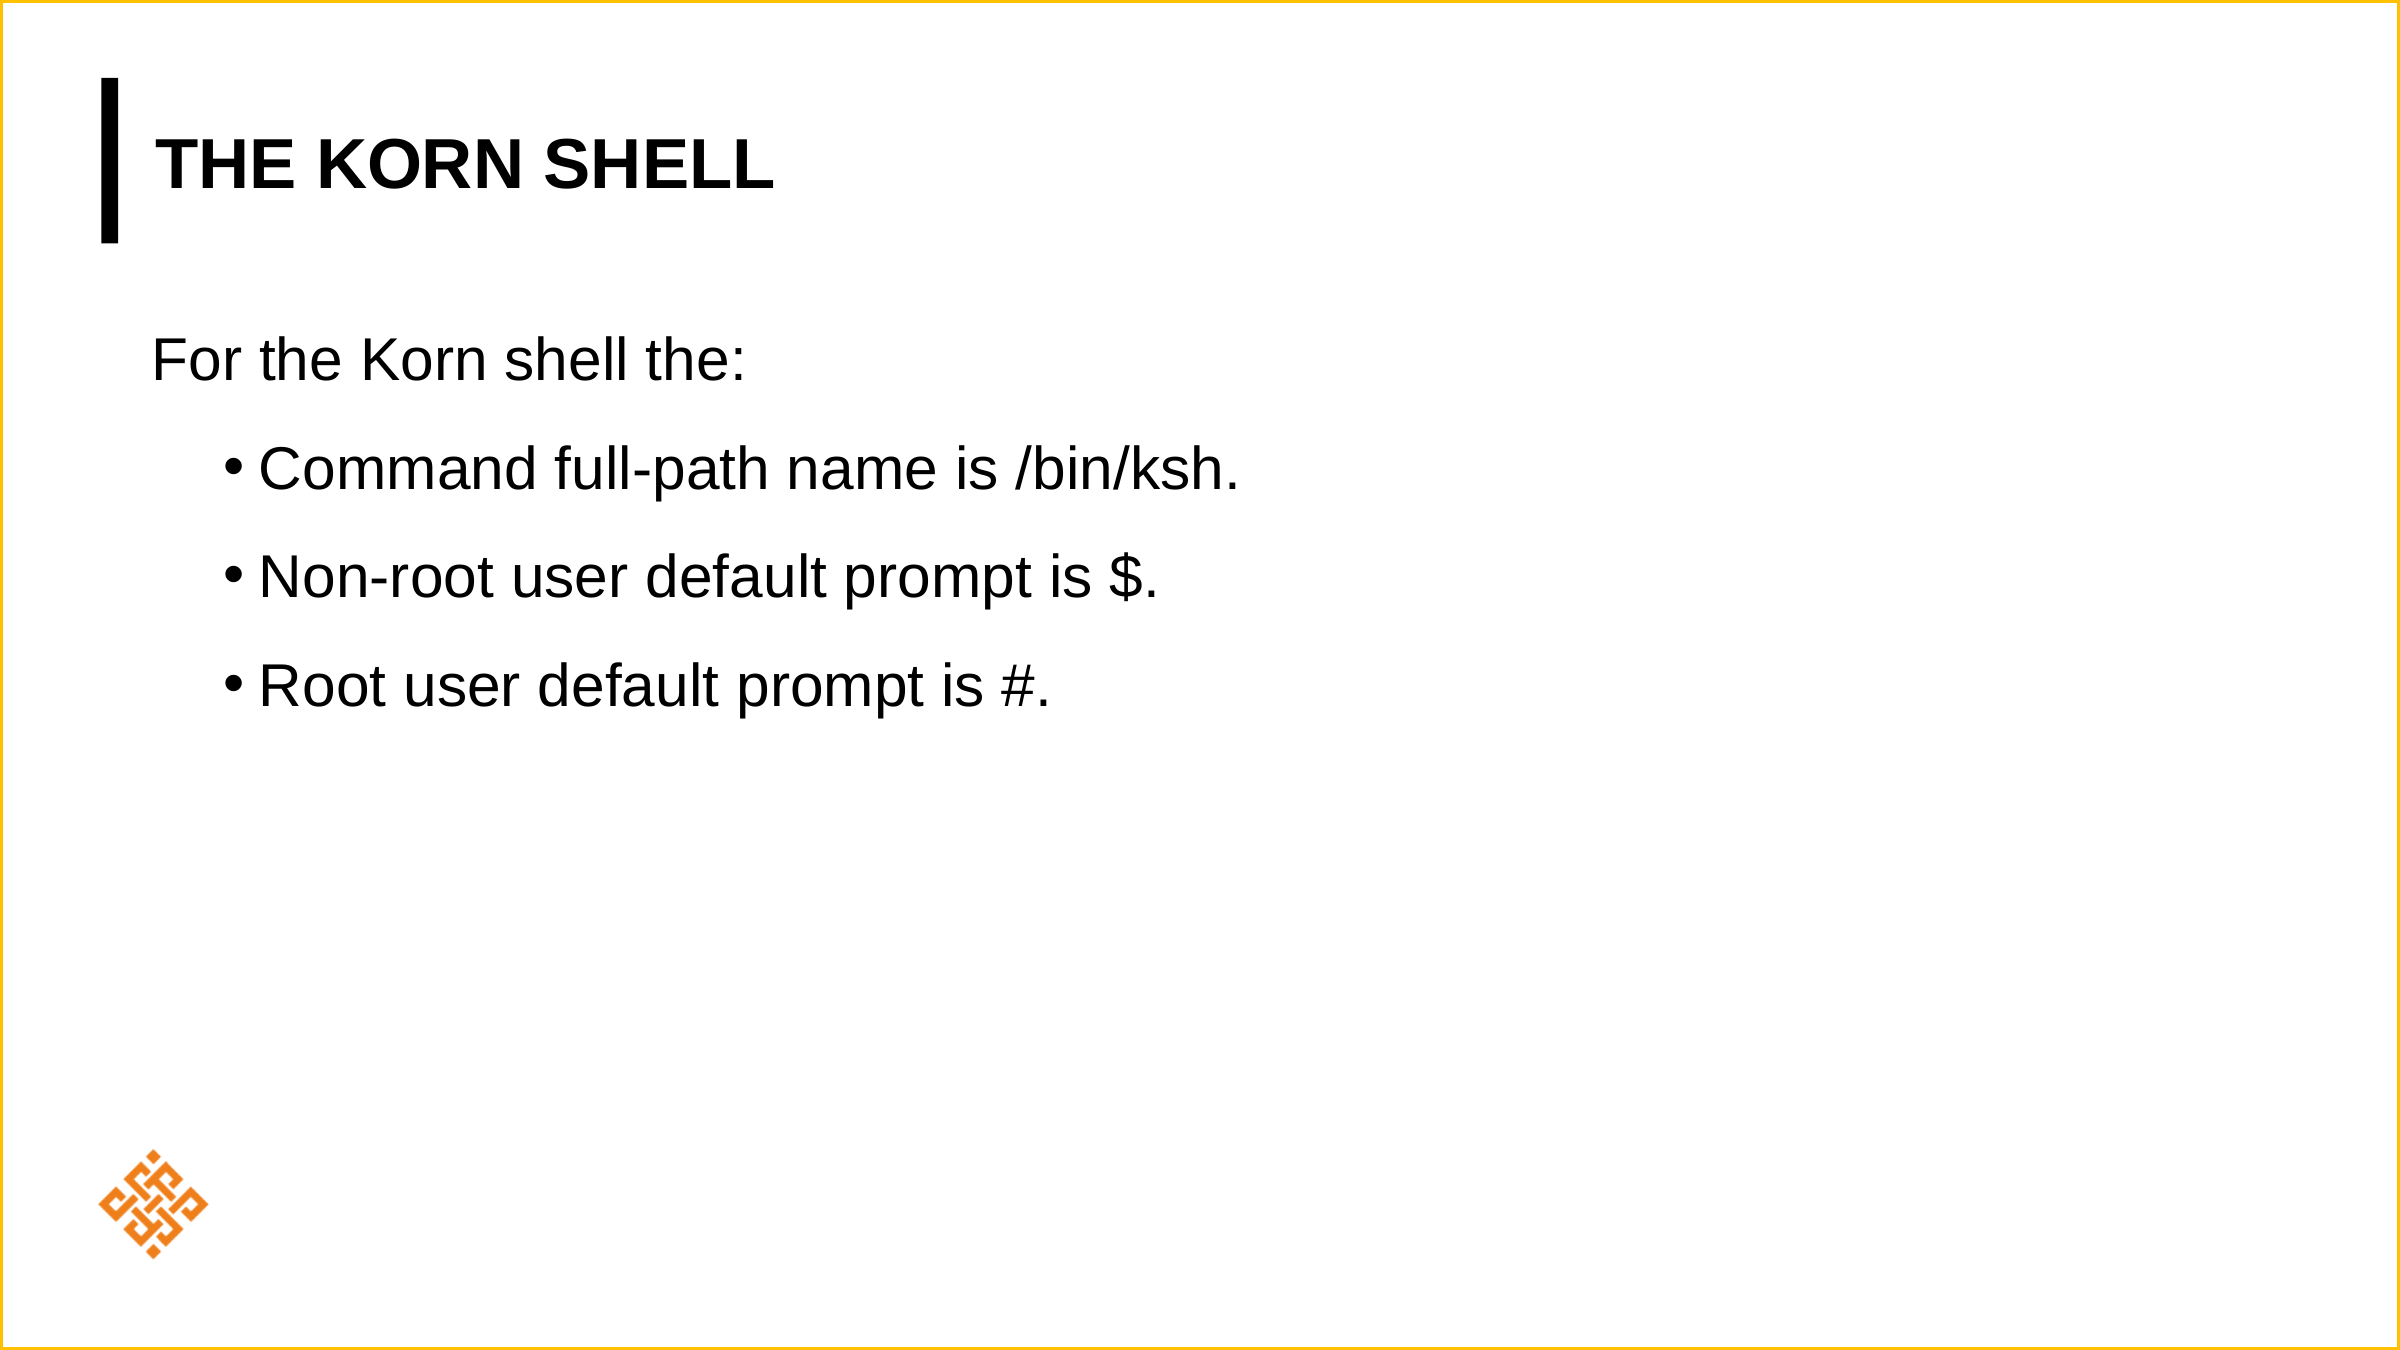

# The Korn Shell
For the Korn shell the:
Command full-path name is /bin/ksh.
Non-root user default prompt is $.
Root user default prompt is #.